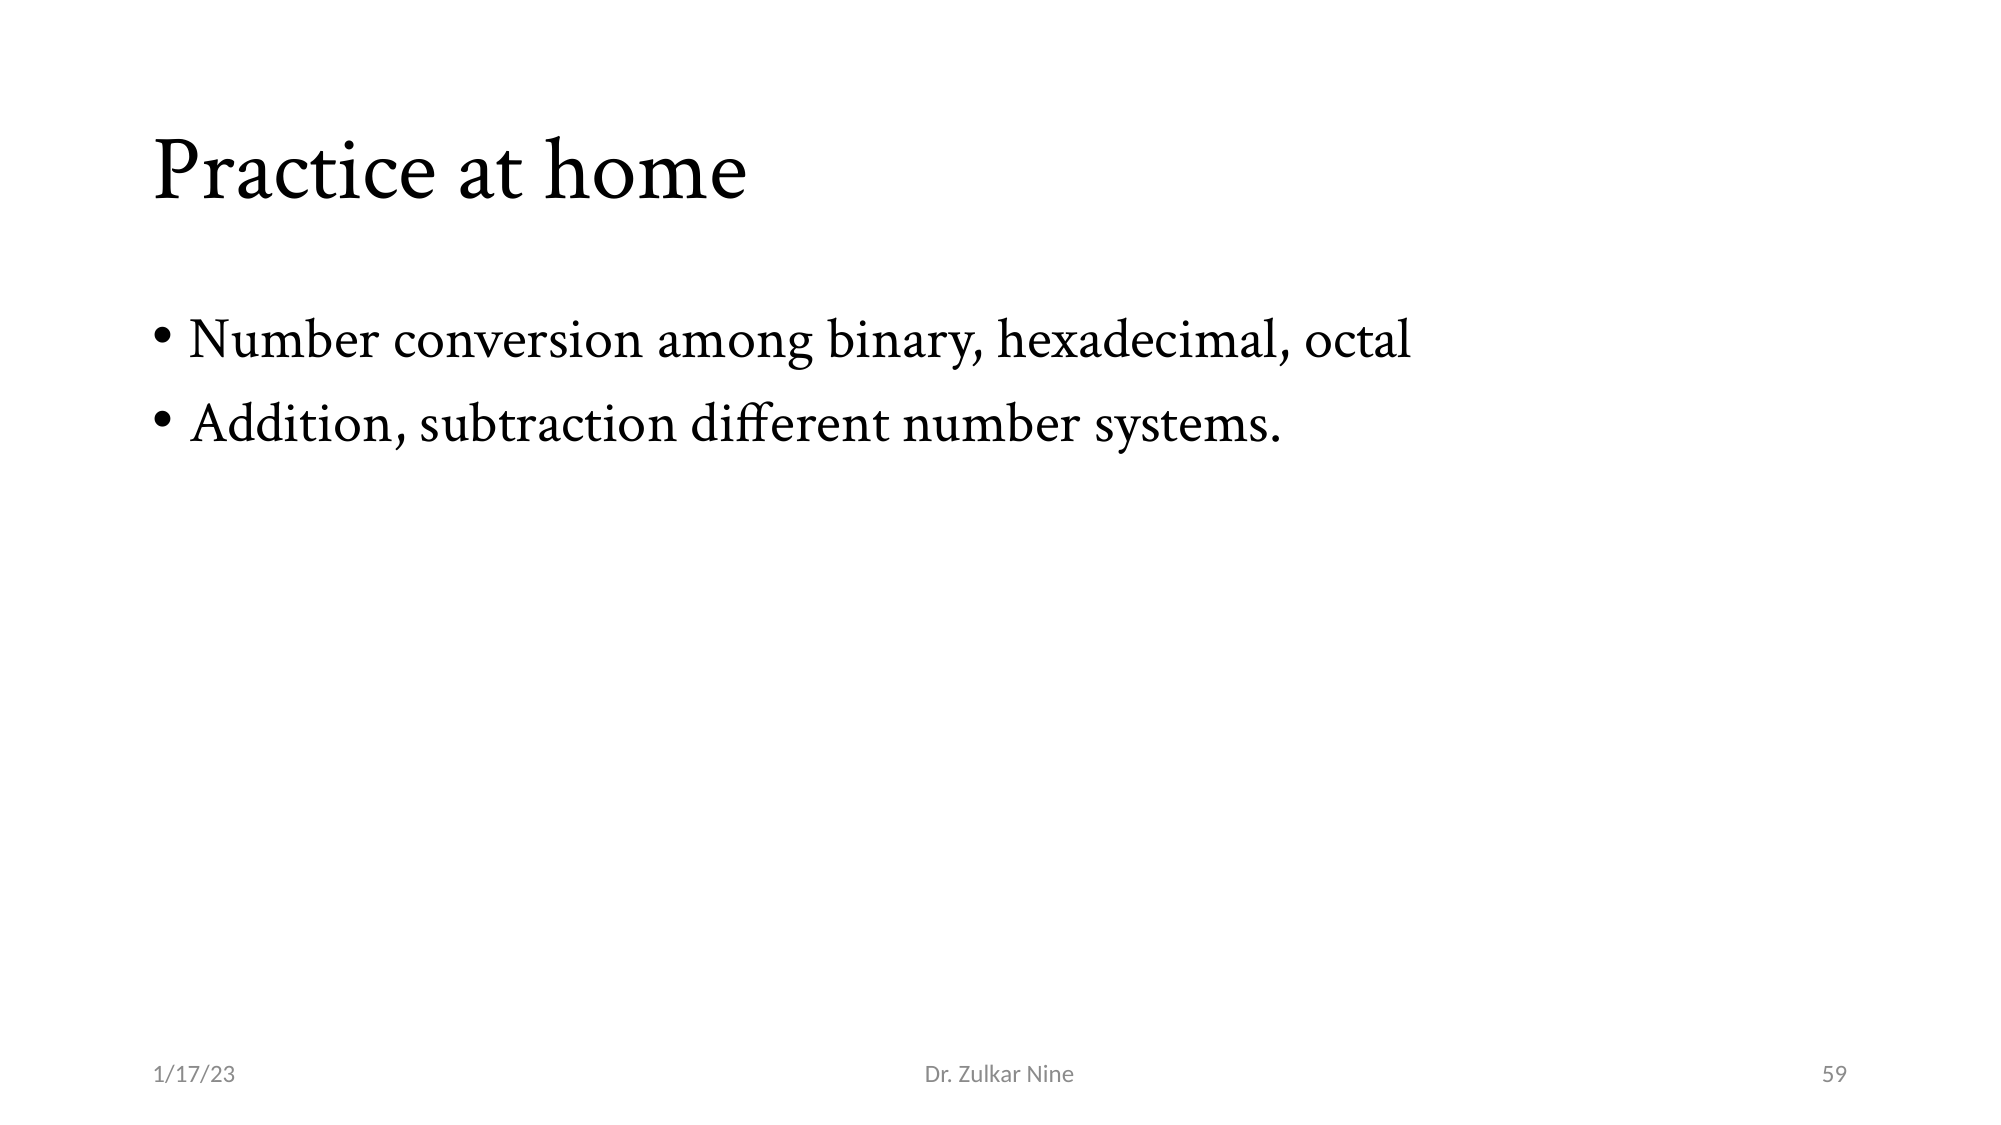

# Practice at home
Number conversion among binary, hexadecimal, octal
Addition, subtraction different number systems.
1/17/23
Dr. Zulkar Nine
59